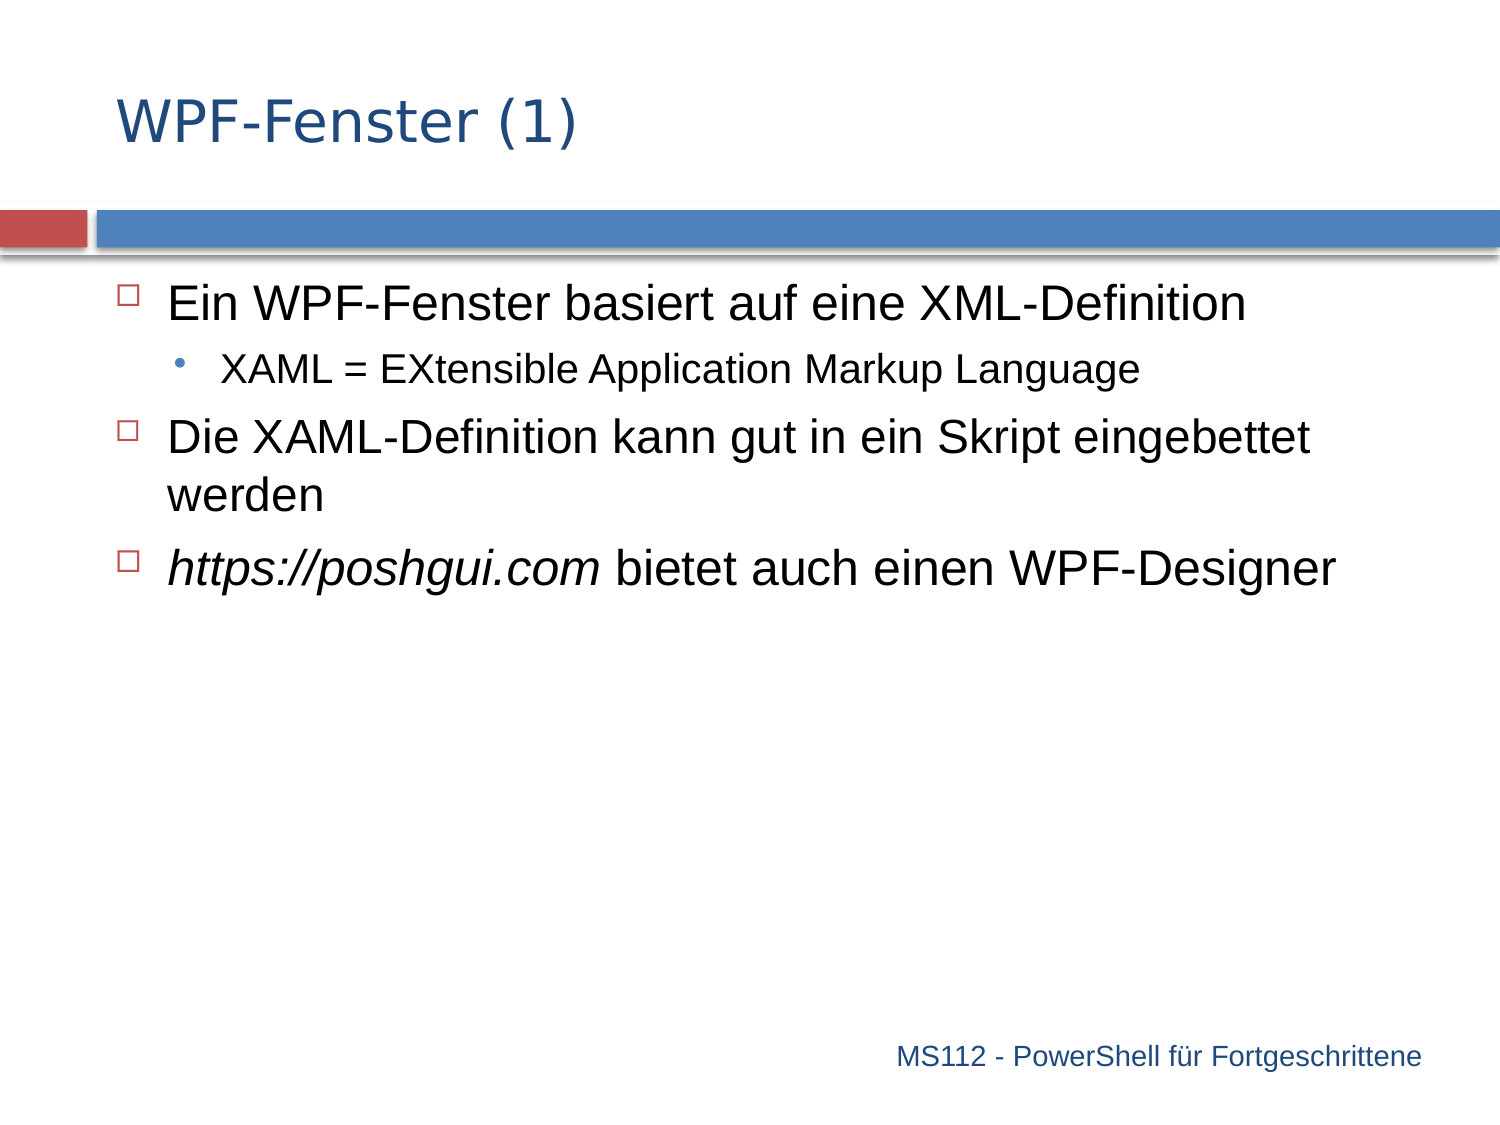

# WPF-Fenster (1)
Ein WPF-Fenster basiert auf eine XML-Definition
XAML = EXtensible Application Markup Language
Die XAML-Definition kann gut in ein Skript eingebettet werden
https://poshgui.com bietet auch einen WPF-Designer
MS112 - PowerShell für Fortgeschrittene